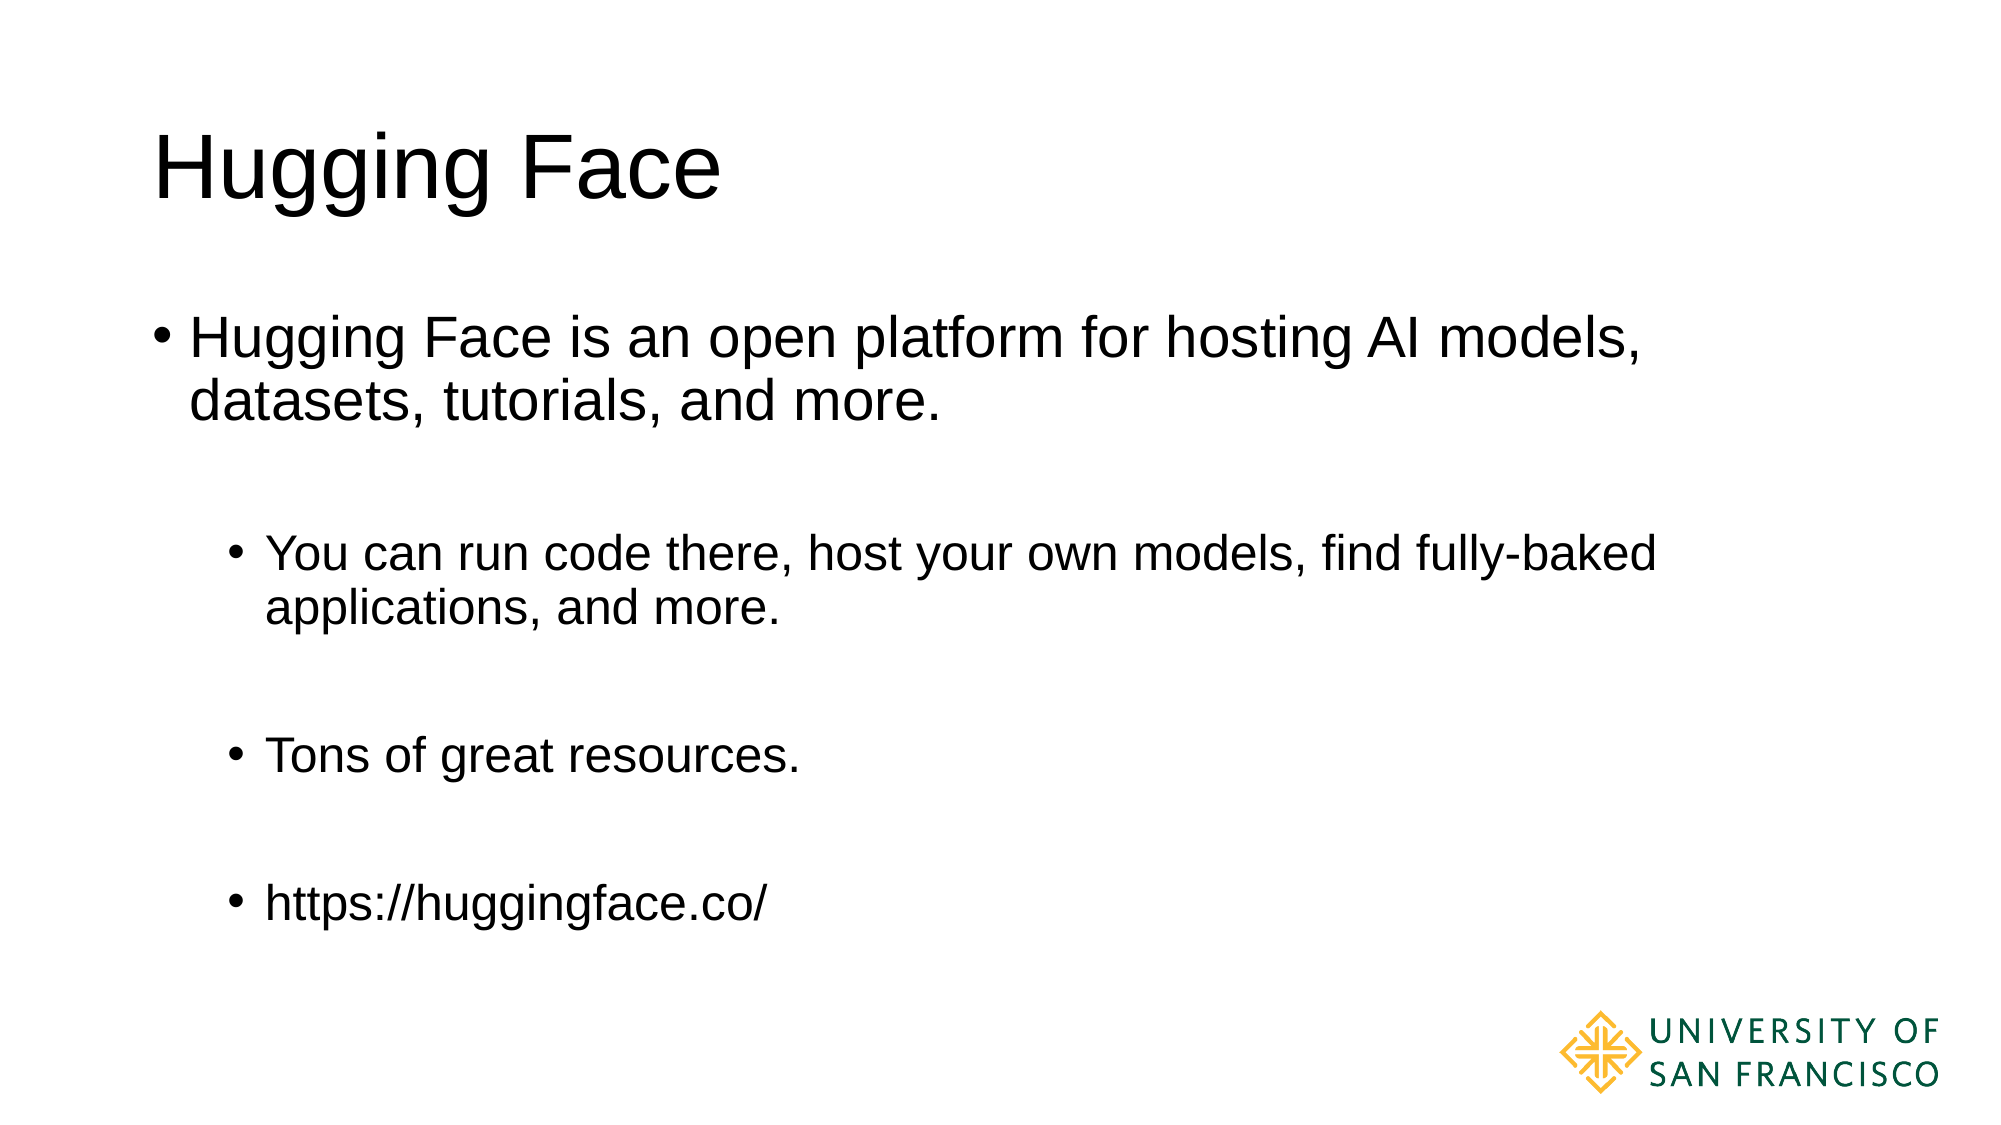

# Hugging Face
Hugging Face is an open platform for hosting AI models, datasets, tutorials, and more.

You can run code there, host your own models, find fully-baked applications, and more.

Tons of great resources.

https://huggingface.co/